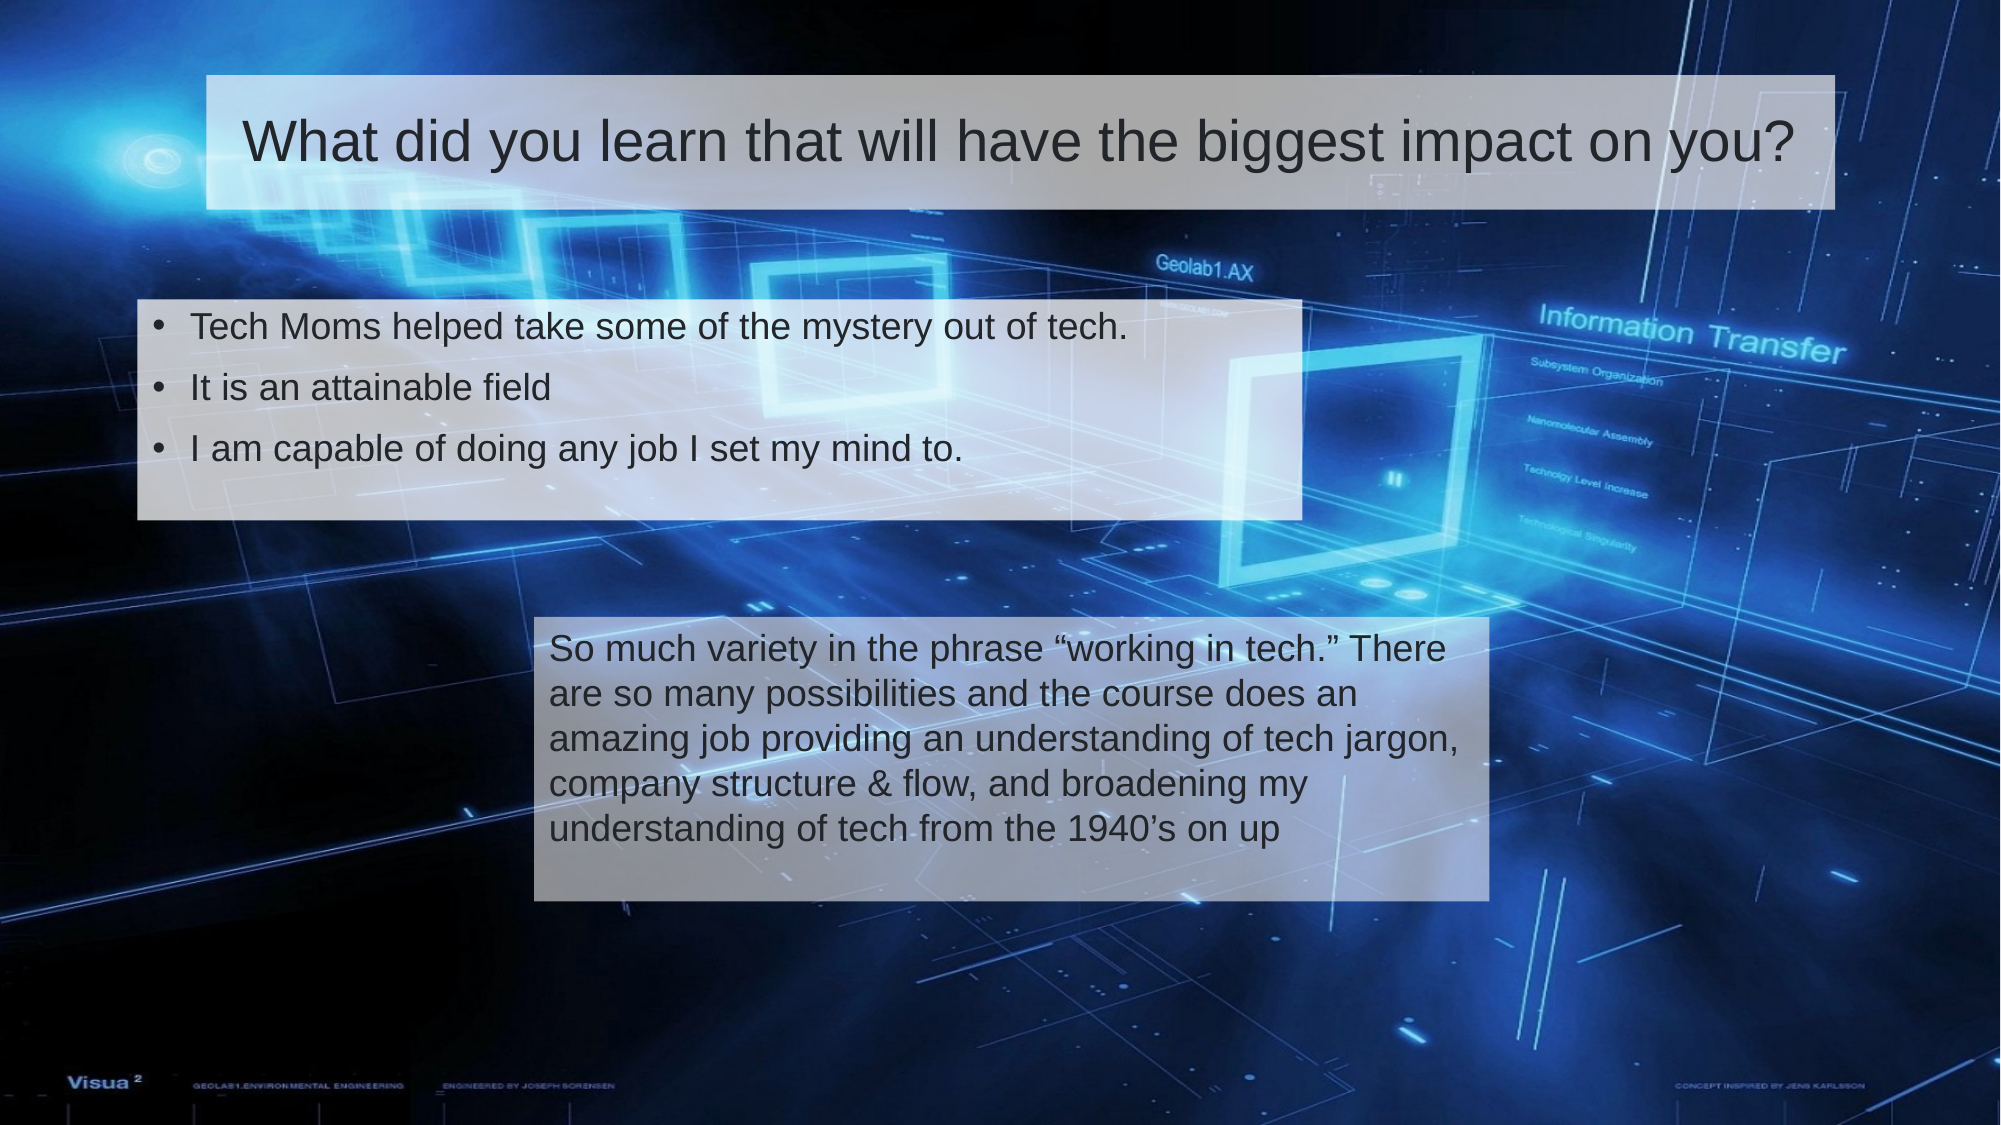

# What did you learn that will have the biggest impact on you?
Tech Moms helped take some of the mystery out of tech.
It is an attainable field
I am capable of doing any job I set my mind to.

So much variety in the phrase “working in tech.” There are so many possibilities and the course does an amazing job providing an understanding of tech jargon, company structure & flow, and broadening my understanding of tech from the 1940’s on up